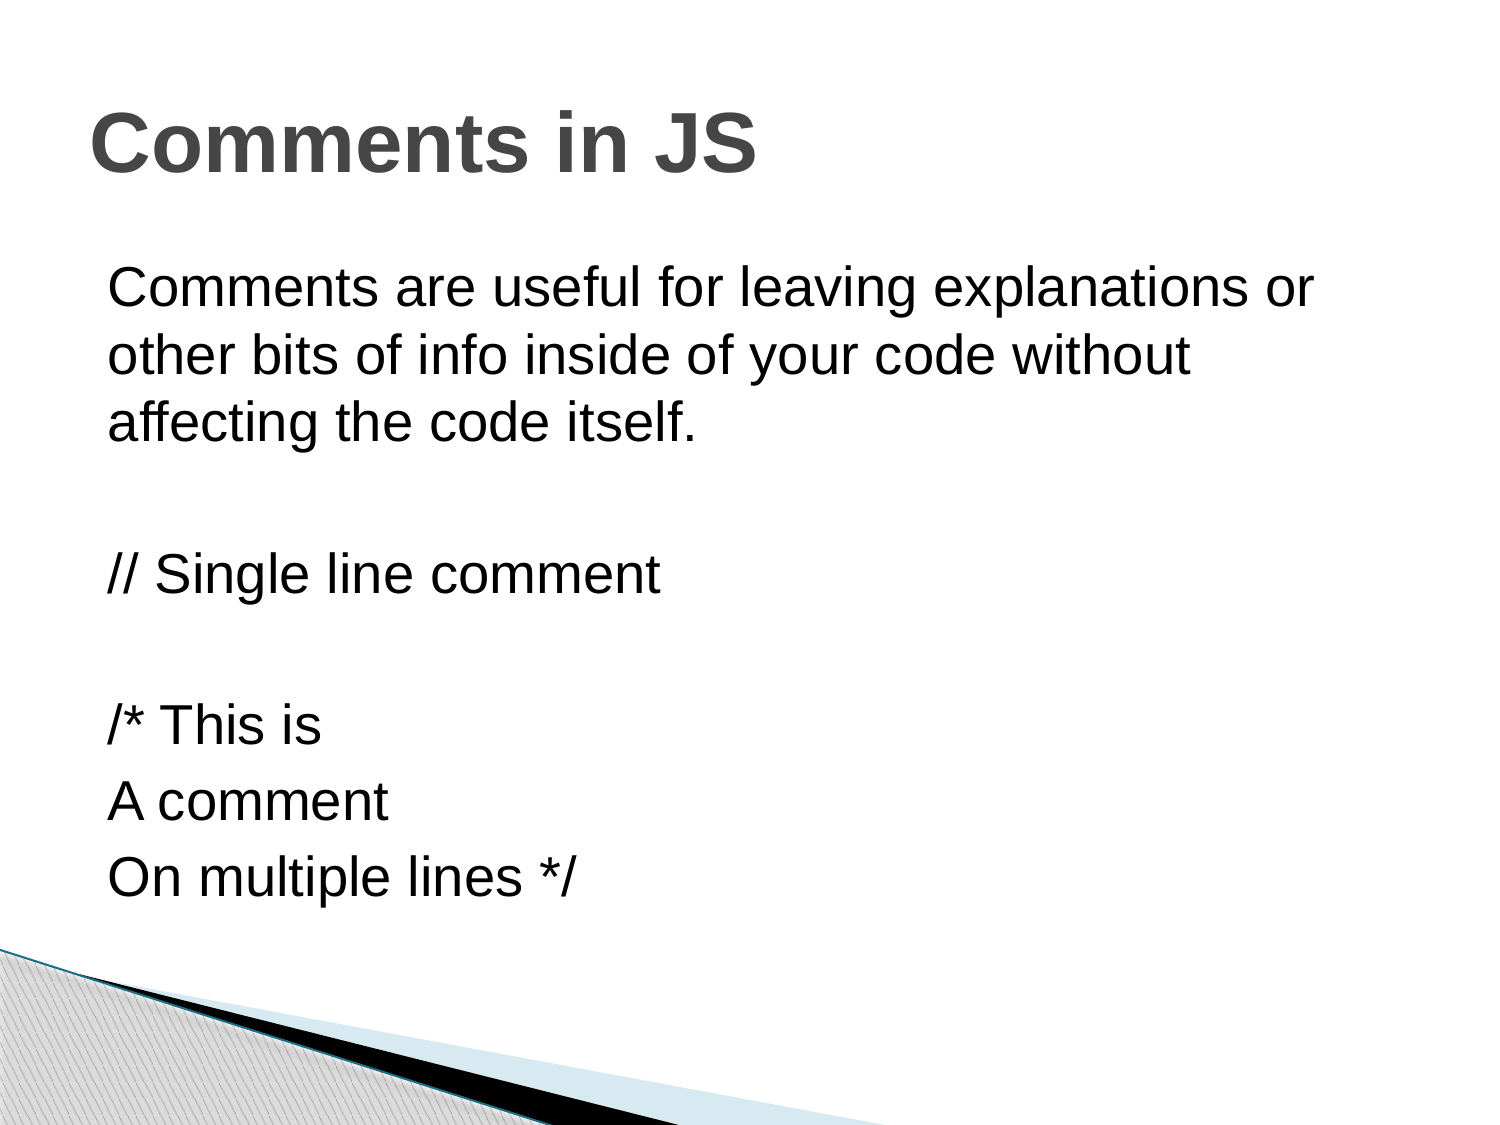

# Comments in JS
Comments are useful for leaving explanations or other bits of info inside of your code without affecting the code itself.

// Single line comment

/* This is
A comment
On multiple lines */